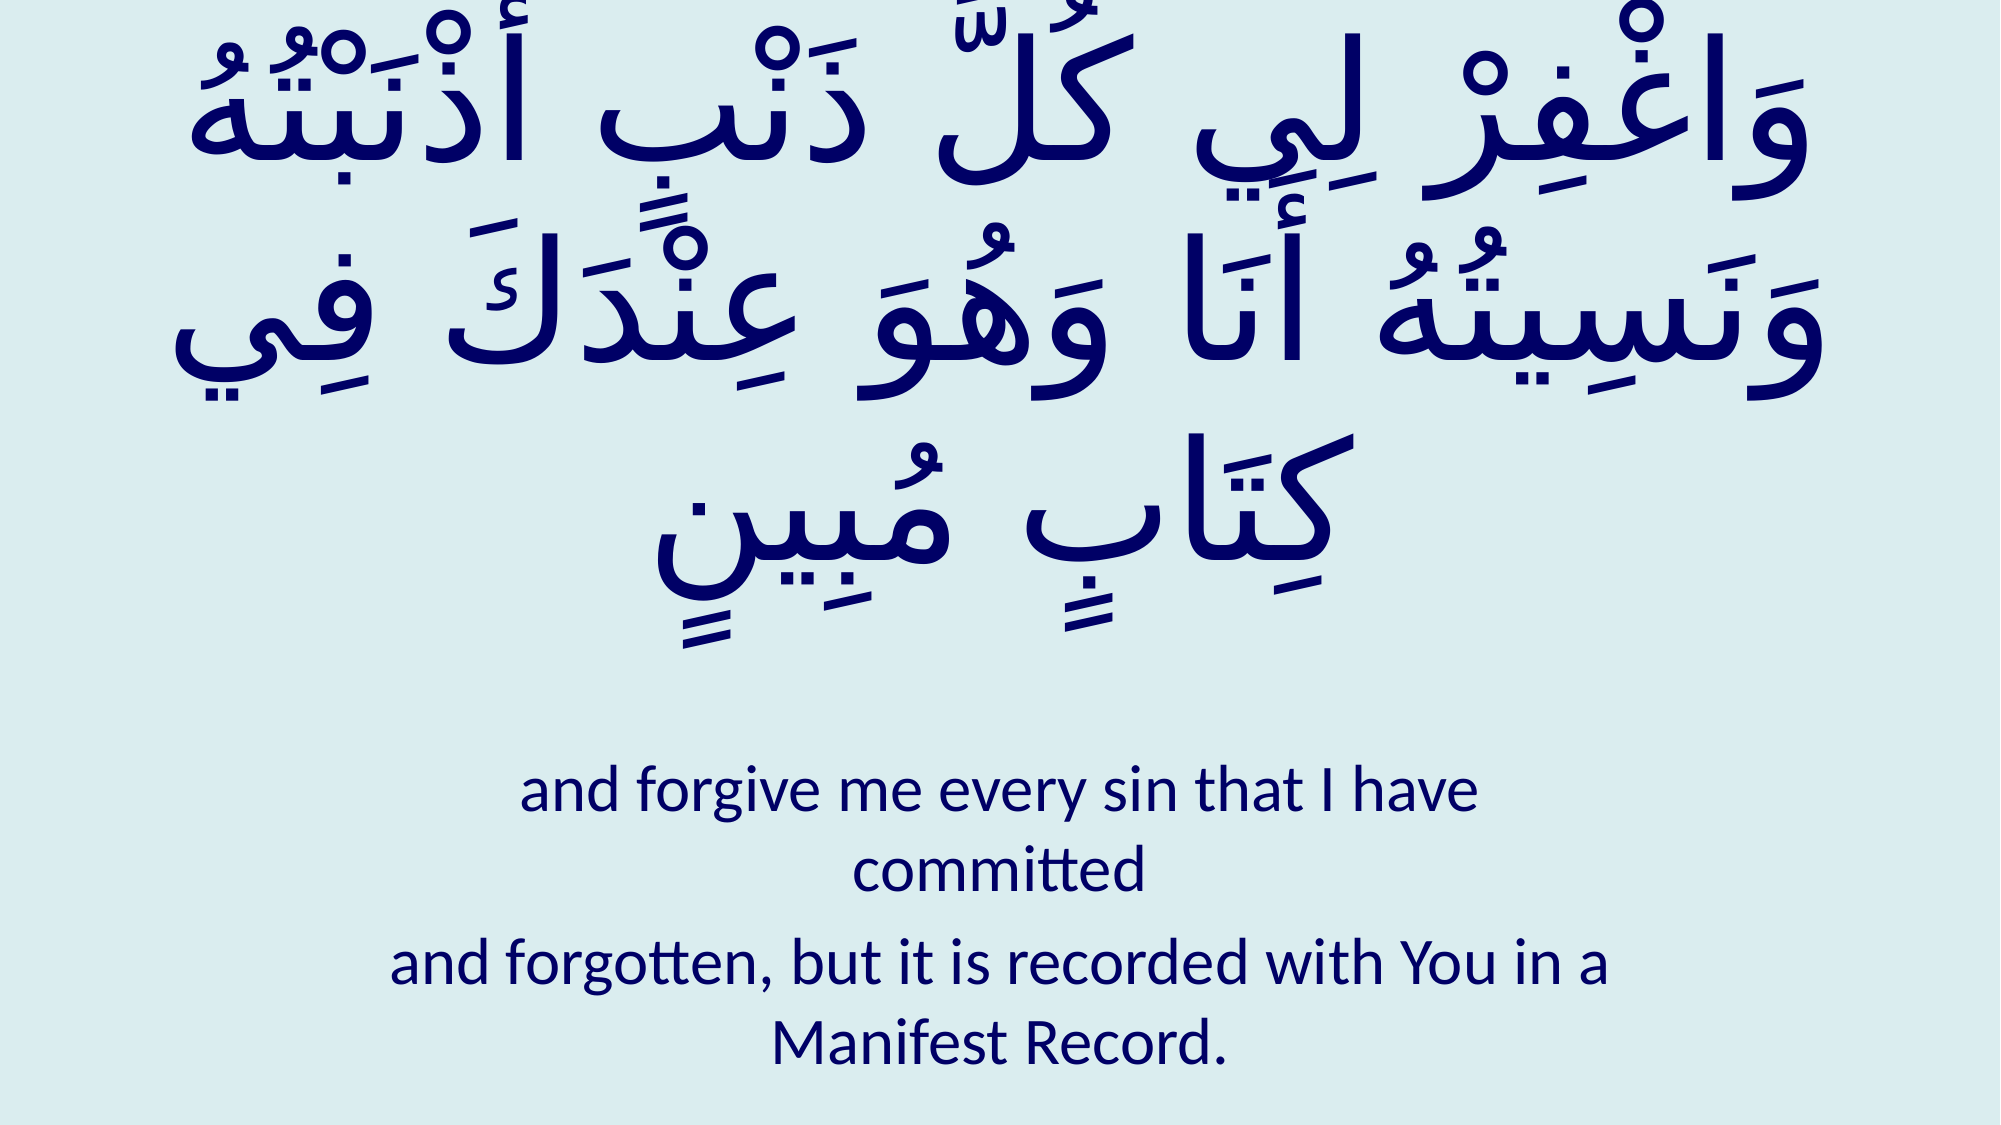

# وَاغْفِرْ لِي كُلَّ ذَنْبٍ أَذْنَبْتُهُ وَنَسِيتُهُ أَنَا وَهُوَ عِنْدَكَ فِي كِتَابٍ مُبِينٍ
and forgive me every sin that I have committed
and forgotten, but it is recorded with You in a Manifest Record.